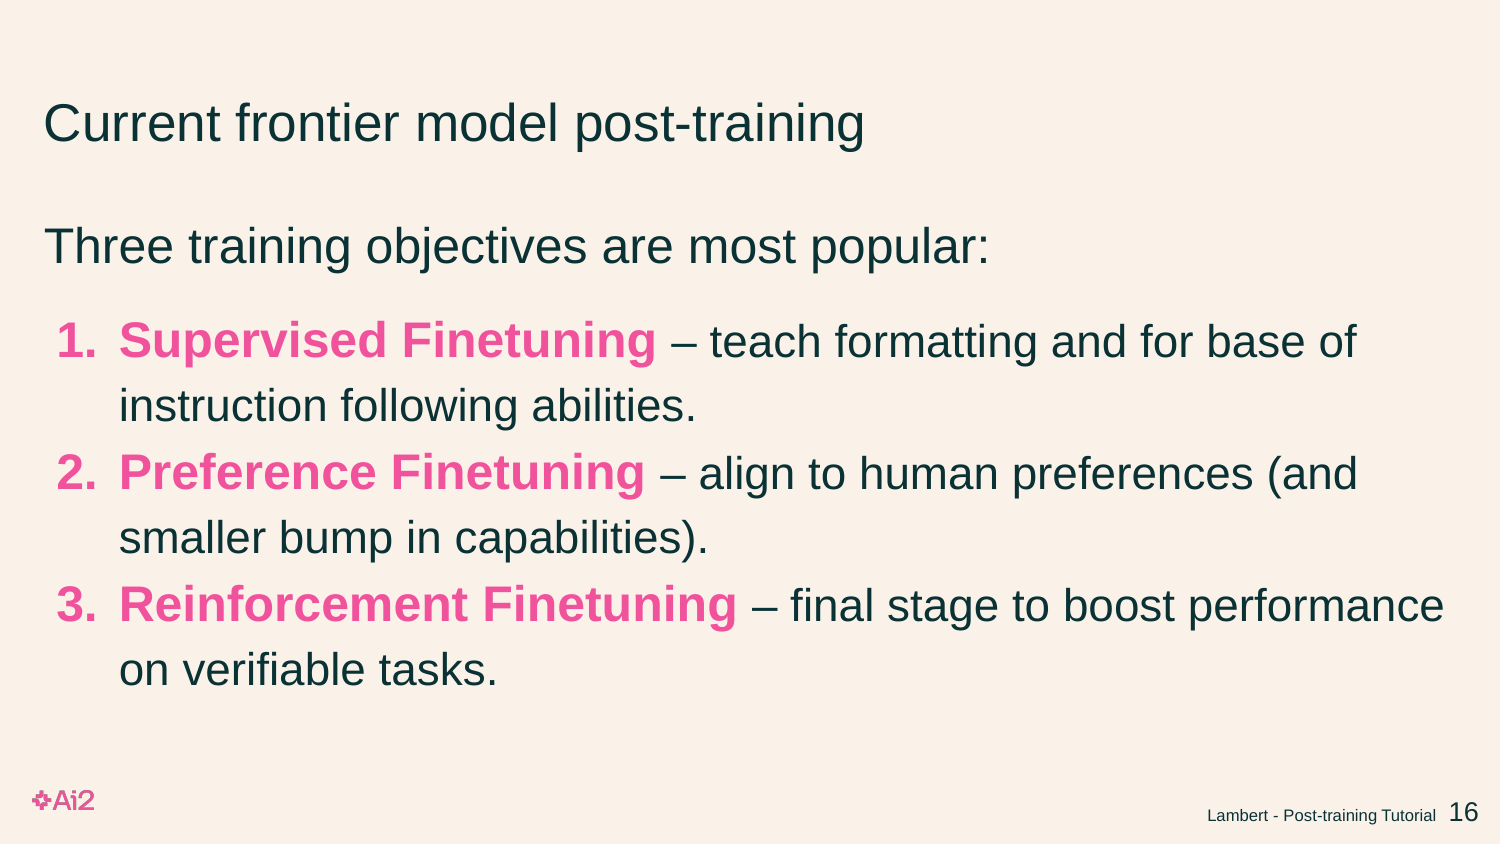

# Current frontier model post-training
Three training objectives are most popular:
Supervised Finetuning – teach formatting and for base of instruction following abilities.
Preference Finetuning – align to human preferences (and smaller bump in capabilities).
Reinforcement Finetuning – final stage to boost performance on verifiable tasks.
Lambert - Post-training Tutorial   16